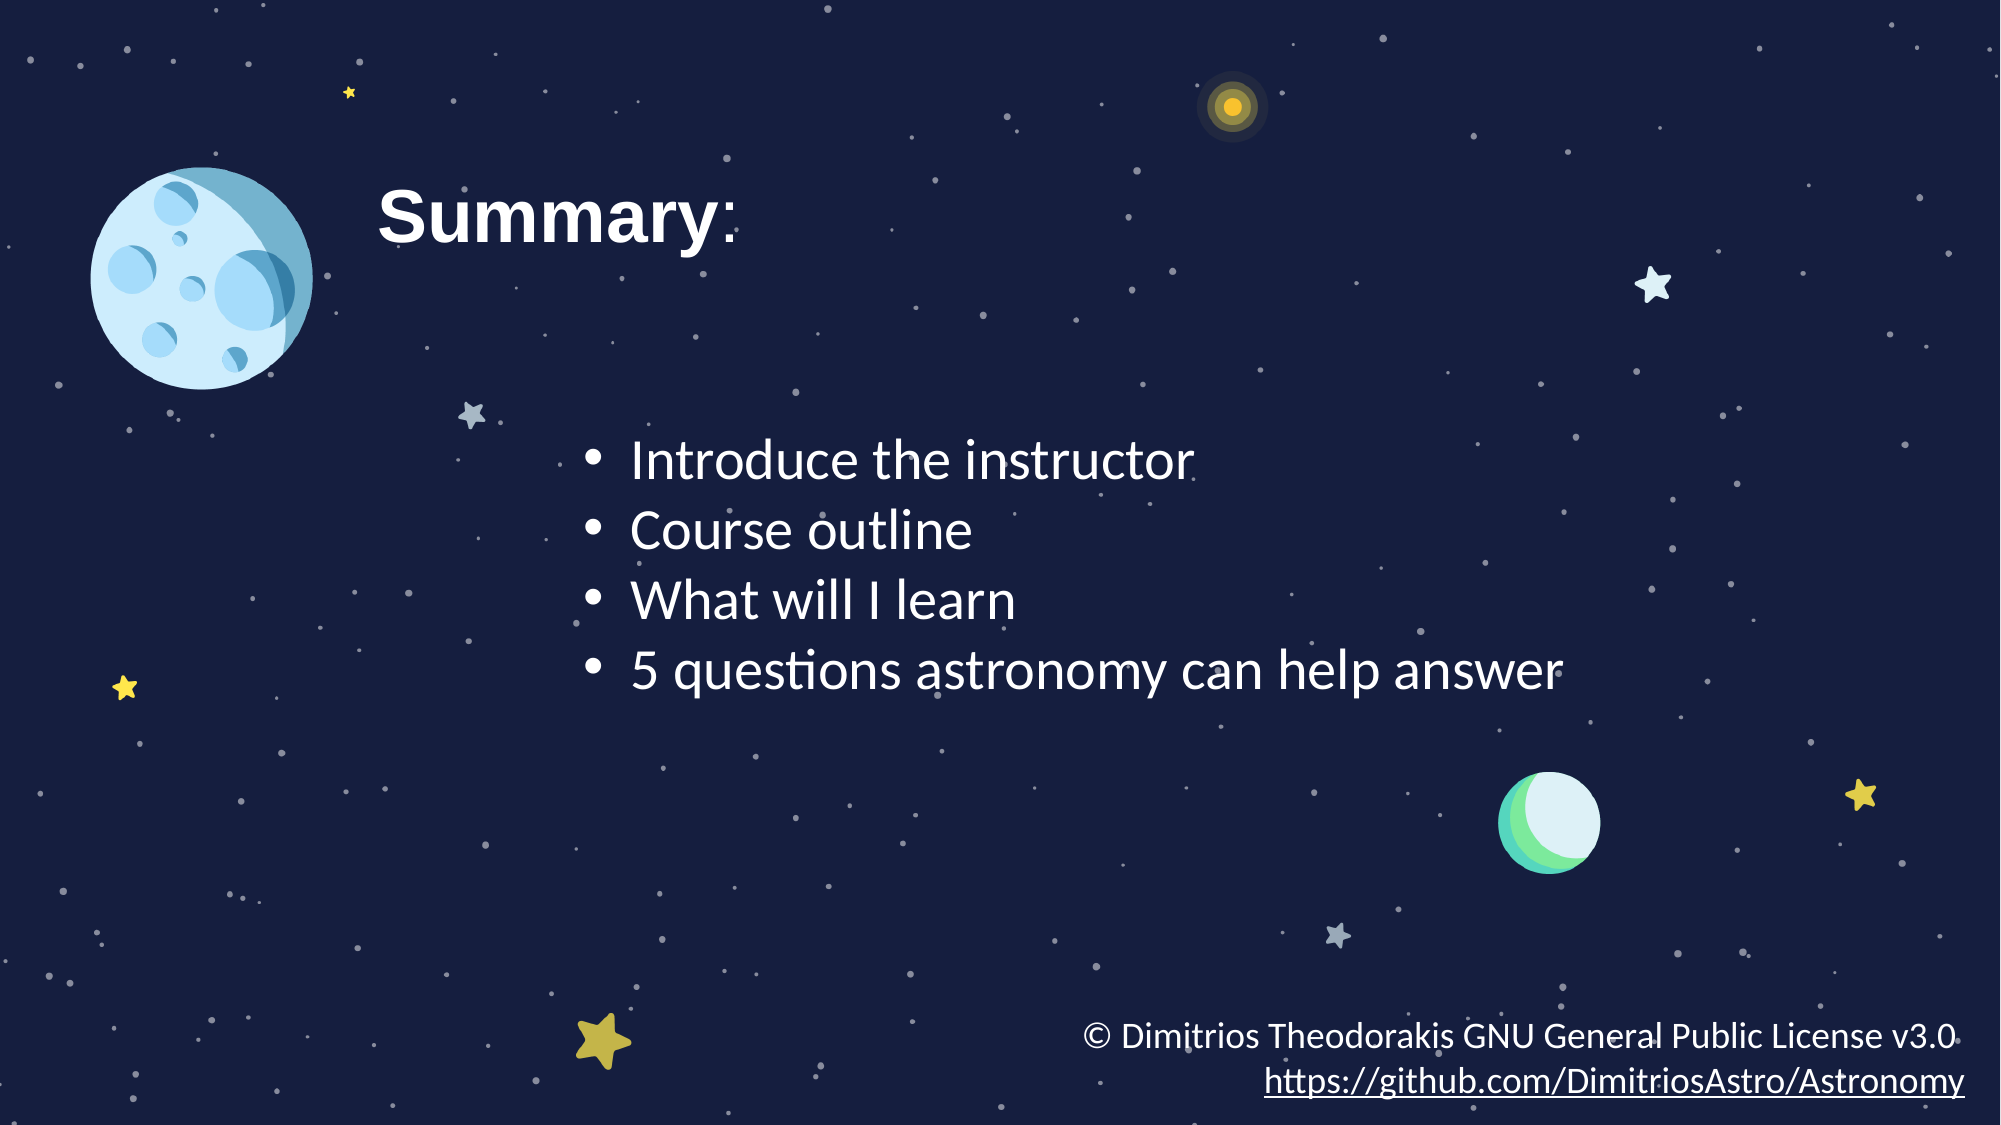

Introduce the instructor
Course outline
What will I learn
5 questions astronomy can help answer